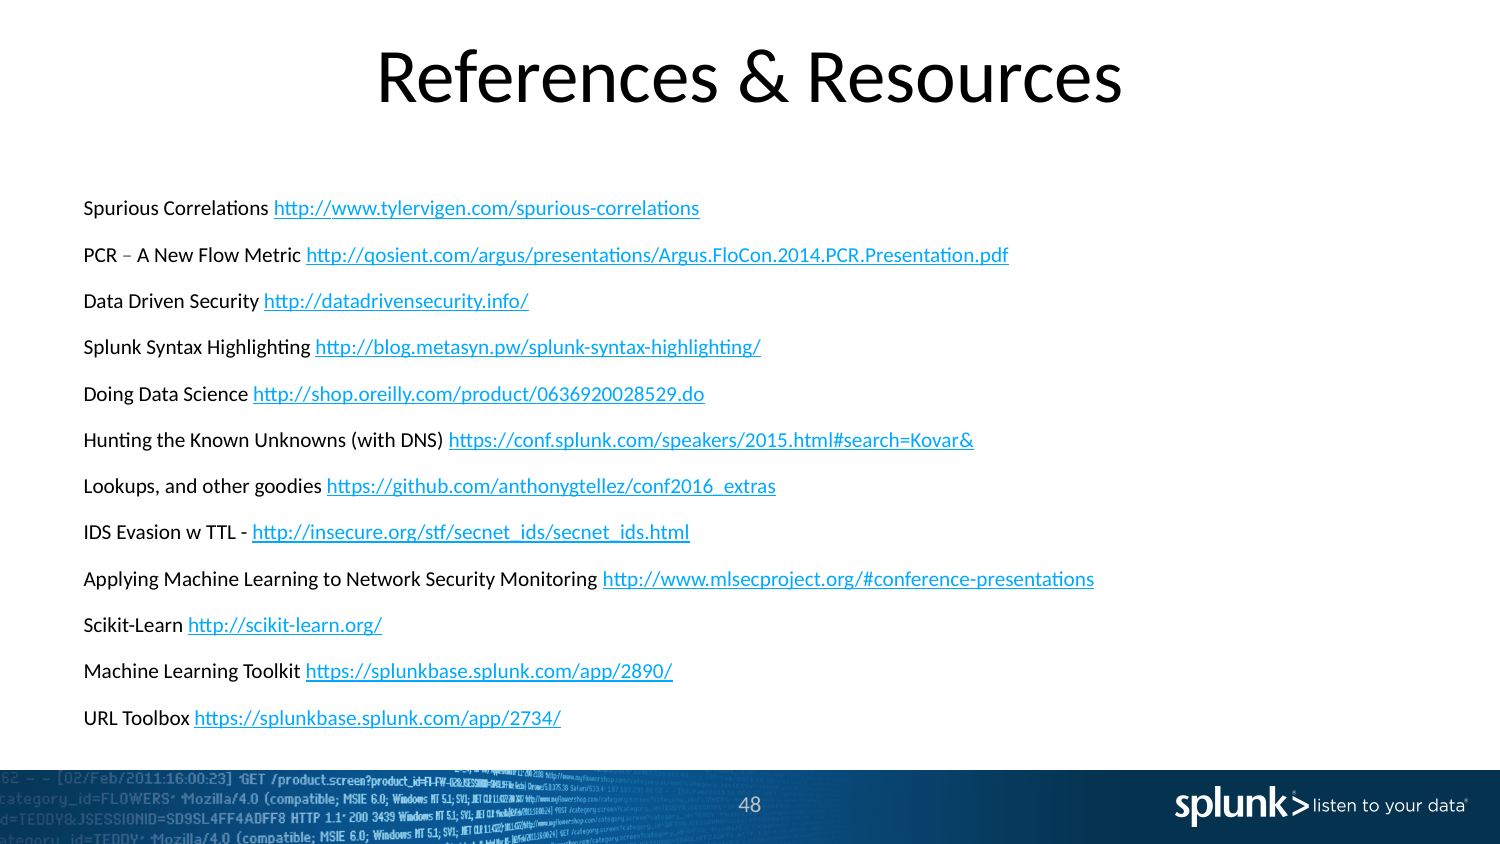

# References & Resources
Spurious Correlations http://www.tylervigen.com/spurious-correlations
PCR – A New Flow Metric http://qosient.com/argus/presentations/Argus.FloCon.2014.PCR.Presentation.pdf
Data Driven Security http://datadrivensecurity.info/
Splunk Syntax Highlighting http://blog.metasyn.pw/splunk-syntax-highlighting/
Doing Data Science http://shop.oreilly.com/product/0636920028529.do
Hunting the Known Unknowns (with DNS) https://conf.splunk.com/speakers/2015.html#search=Kovar&
Lookups, and other goodies https://github.com/anthonygtellez/conf2016_extras
IDS Evasion w TTL - http://insecure.org/stf/secnet_ids/secnet_ids.html
Applying Machine Learning to Network Security Monitoring http://www.mlsecproject.org/#conference-presentations
Scikit-Learn http://scikit-learn.org/
Machine Learning Toolkit https://splunkbase.splunk.com/app/2890/
URL Toolbox https://splunkbase.splunk.com/app/2734/

48